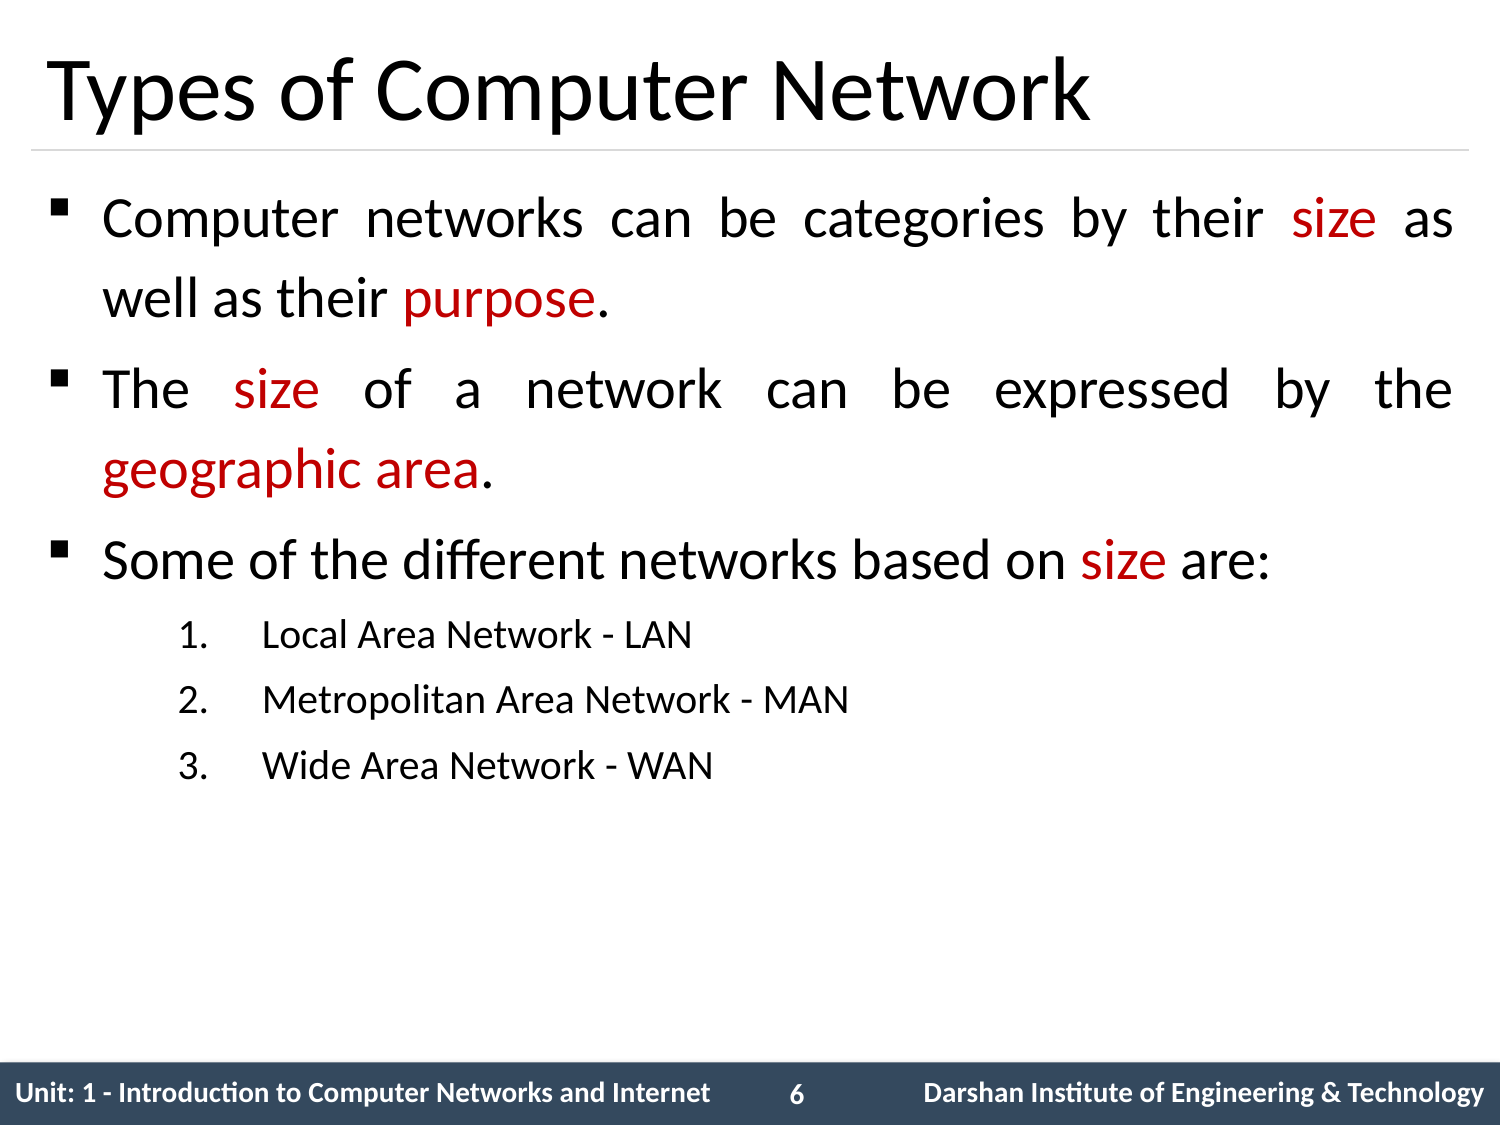

# Types of Computer Network
Computer networks can be categories by their size as well as their purpose.
The size of a network can be expressed by the geographic area.
Some of the different networks based on size are:
Local Area Network - LAN
Metropolitan Area Network - MAN
Wide Area Network - WAN